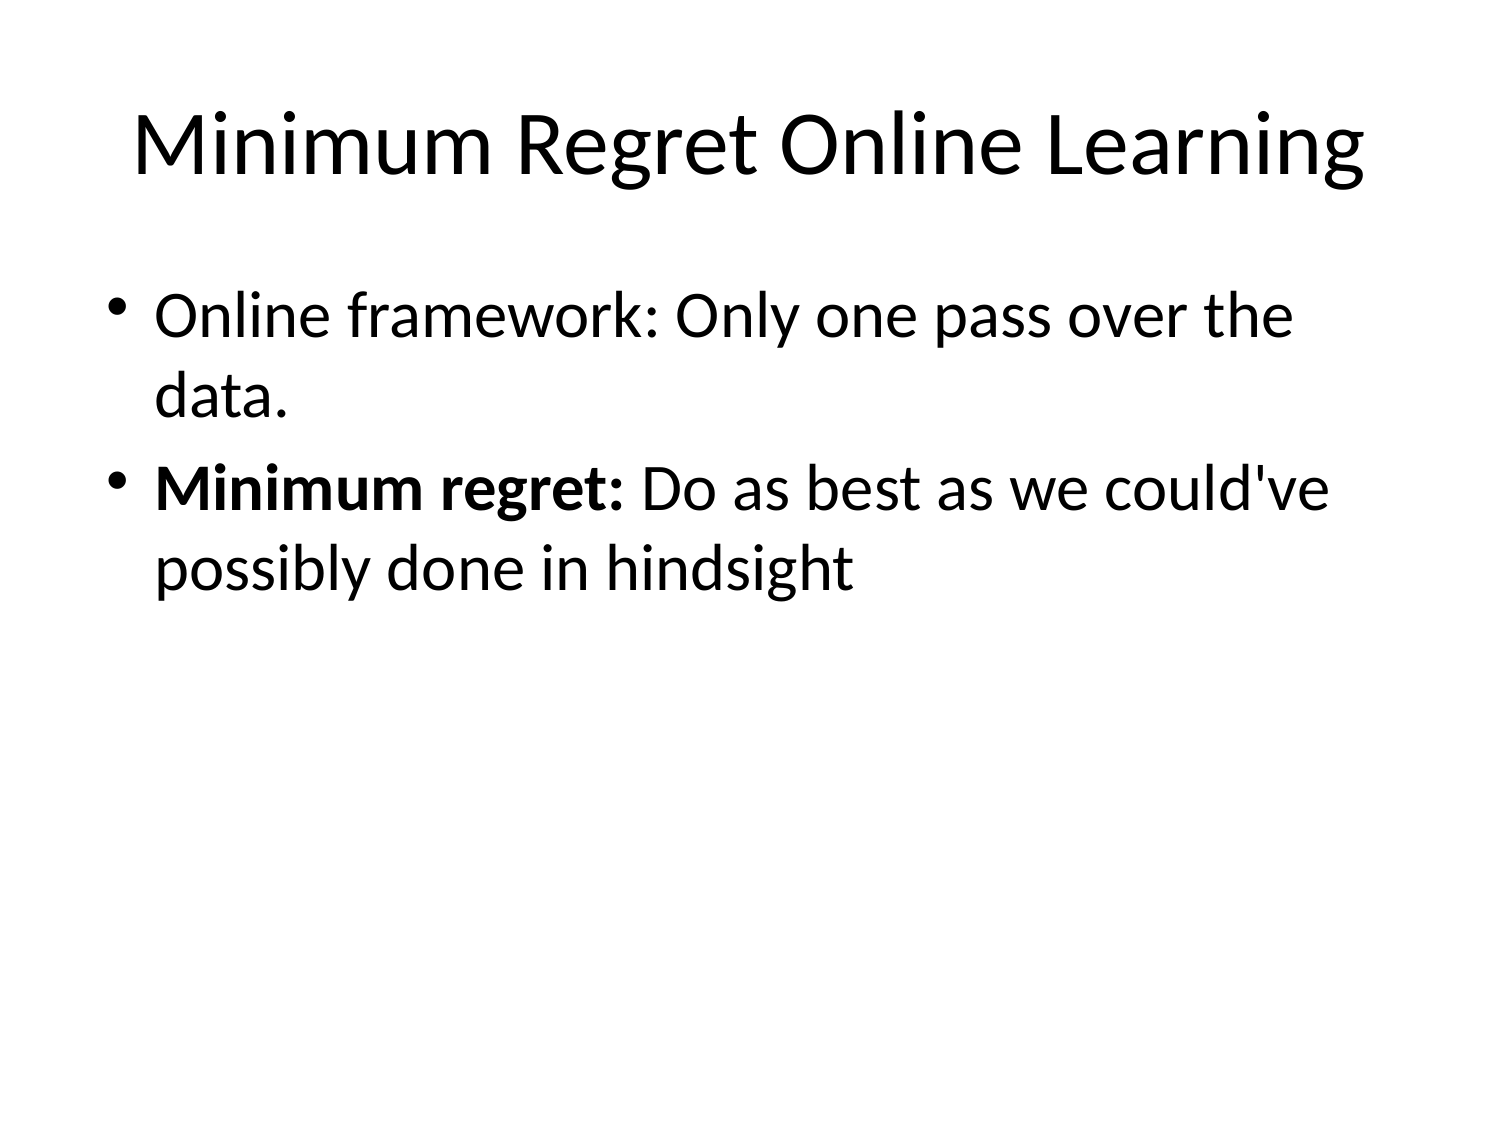

# Minimum Regret Online Learning
Online framework: Only one pass over the data.
Minimum regret: Do as best as we could've possibly done in hindsight